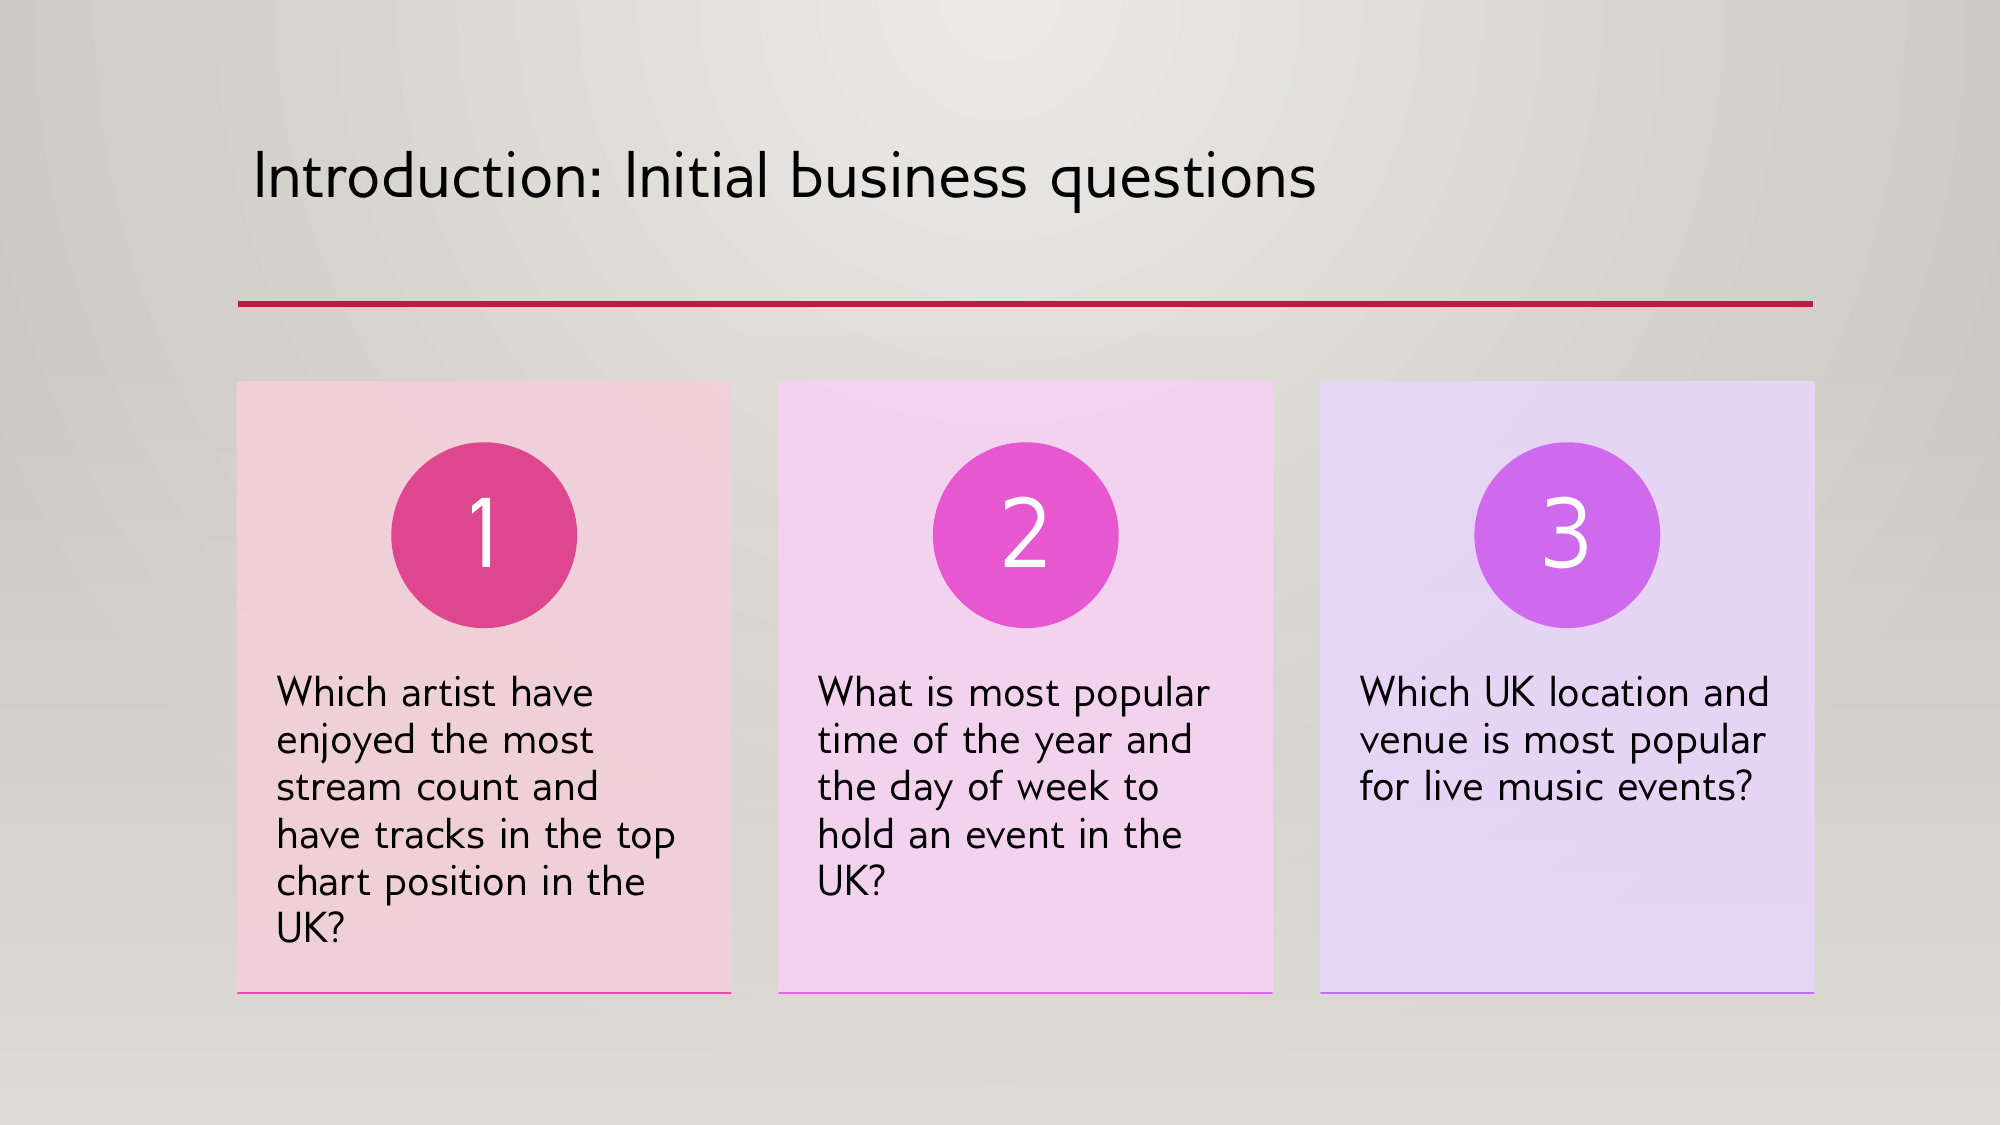

# Introduction: Initial business questions

Which artist have enjoyed the most stream count and have tracks in the top chart position in the UK?
1
What is most popular time of the year and the day of week to hold an event in the UK?
2
Which UK location and venue is most popular for live music events?
3